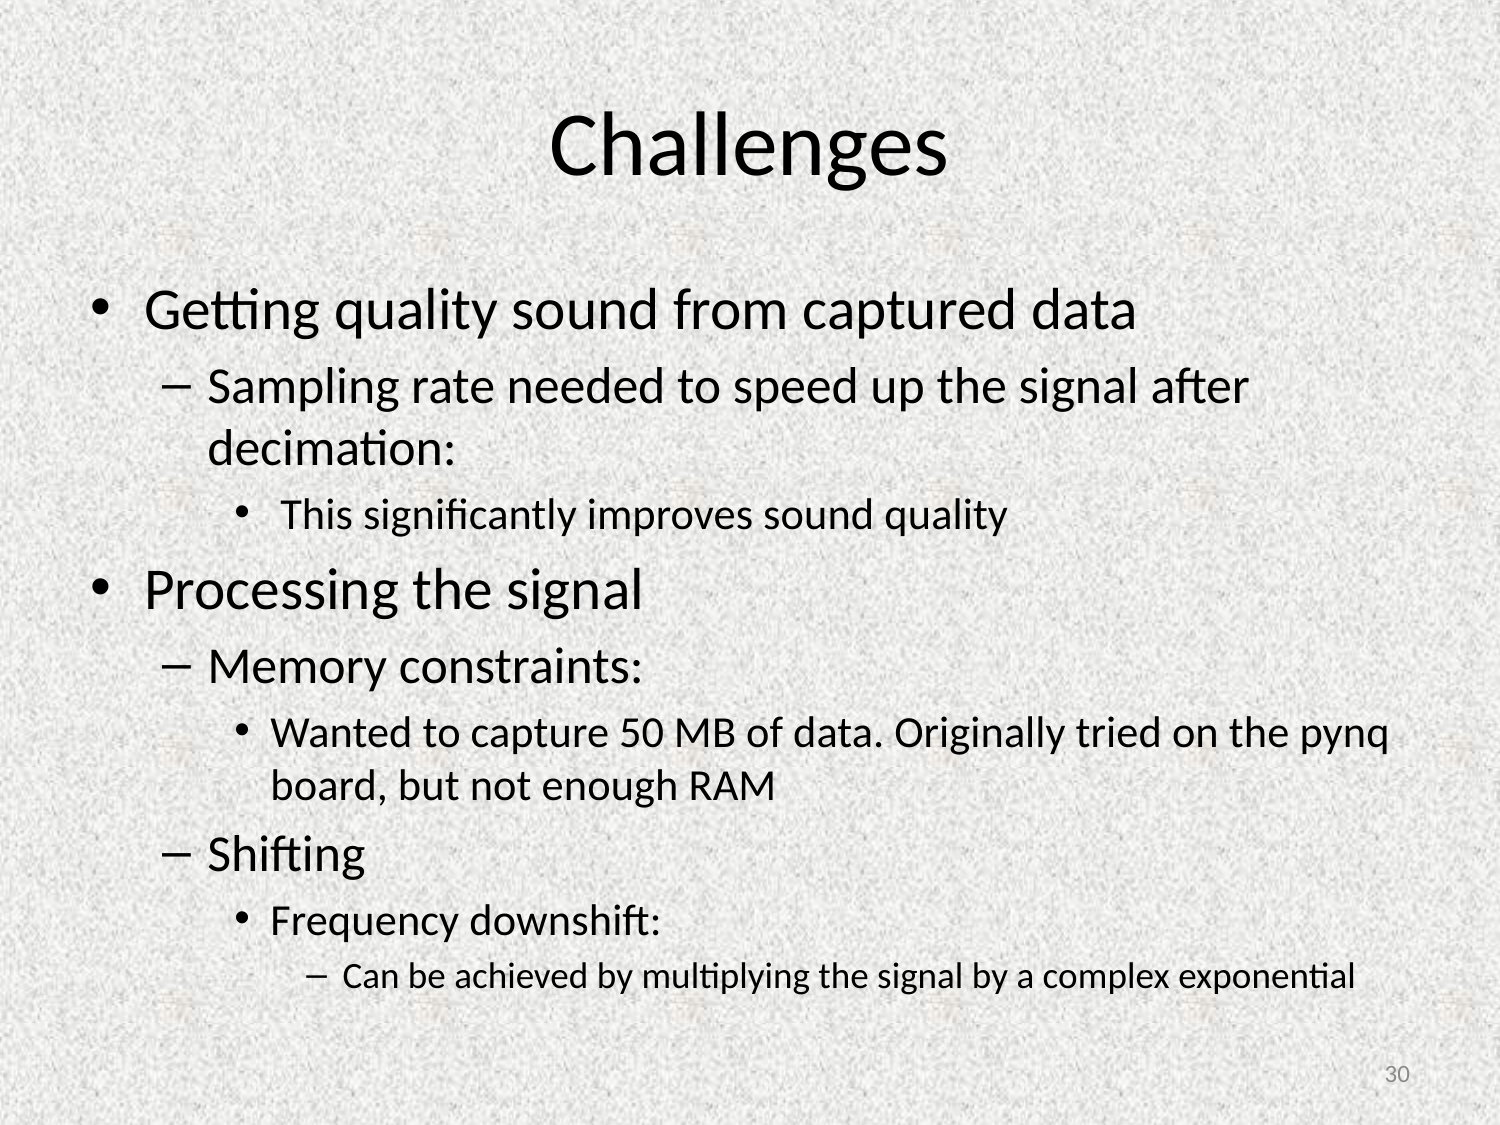

# Challenges
Getting quality sound from captured data
Sampling rate needed to speed up the signal after decimation:
 This significantly improves sound quality
Processing the signal
Memory constraints:
Wanted to capture 50 MB of data. Originally tried on the pynq board, but not enough RAM
Shifting
Frequency downshift:
Can be achieved by multiplying the signal by a complex exponential

30